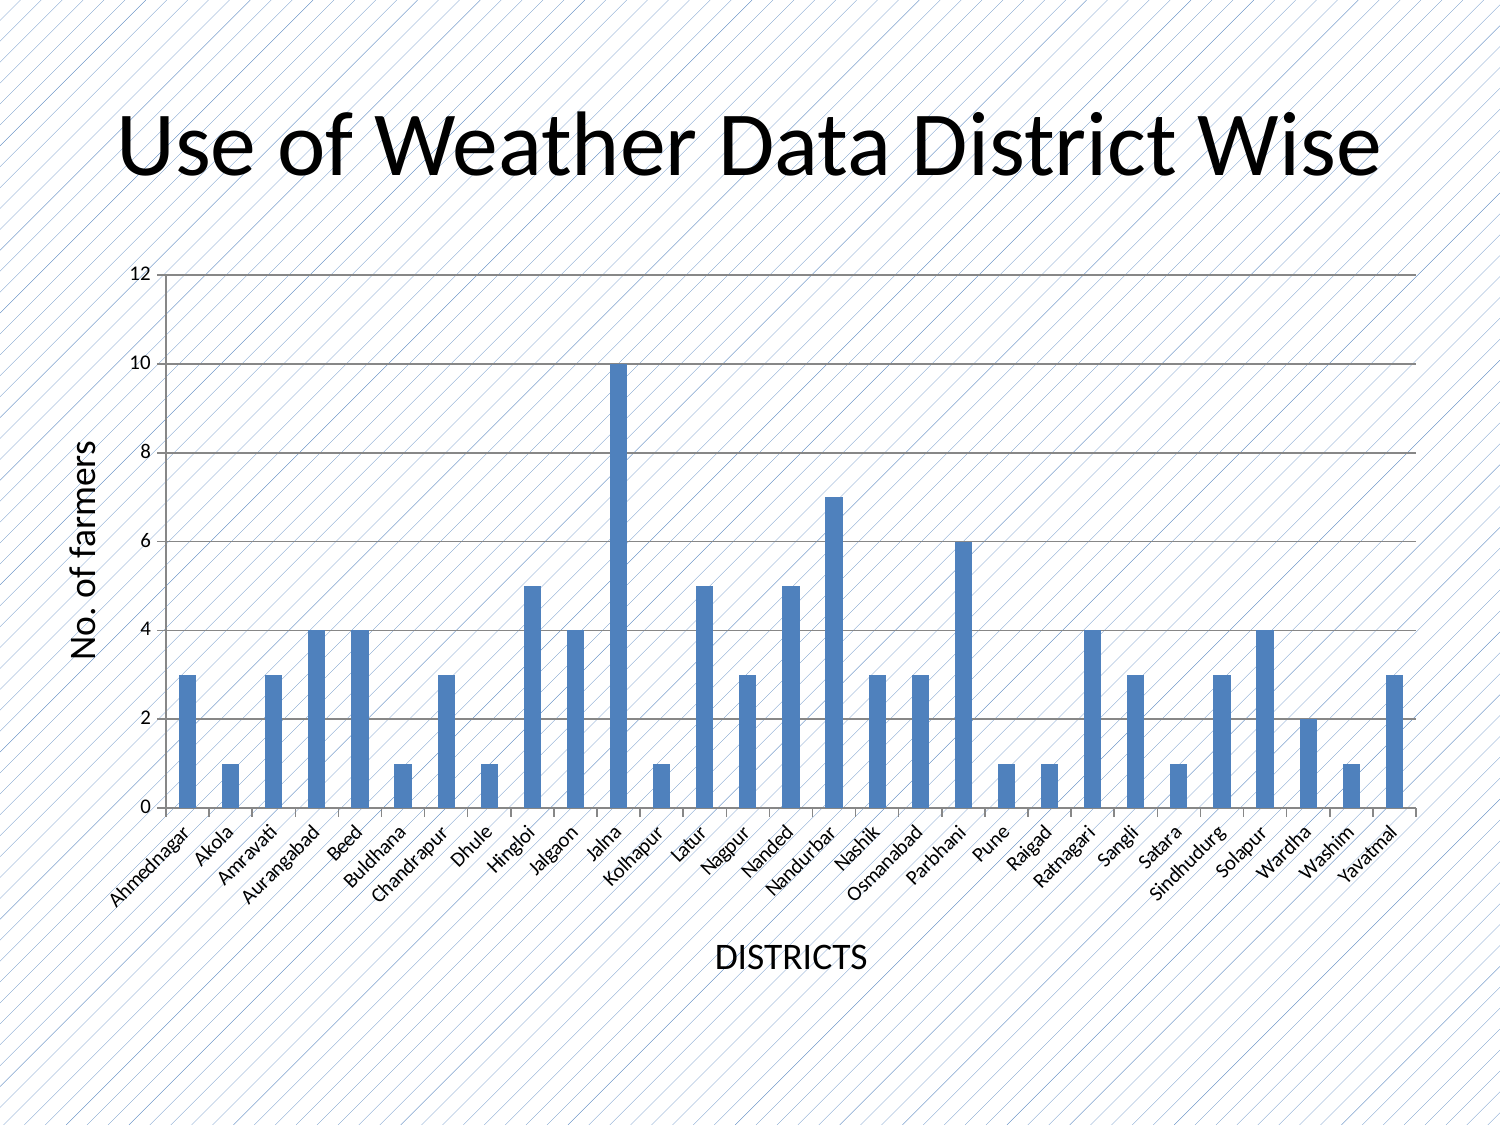

# Use of Weather Data District Wise

### Chart

| Category | YES |
|---|---|
| Ahmednagar | 3.0 |
| Akola | 1.0 |
| Amravati | 3.0 |
| Aurangabad | 4.0 |
| Beed | 4.0 |
| Buldhana | 1.0 |
| Chandrapur | 3.0 |
| Dhule | 1.0 |
| Hingloi | 5.0 |
| Jalgaon | 4.0 |
| Jalna | 10.0 |
| Kolhapur | 1.0 |
| Latur | 5.0 |
| Nagpur | 3.0 |
| Nanded | 5.0 |
| Nandurbar | 7.0 |
| Nashik | 3.0 |
| Osmanabad | 3.0 |
| Parbhani | 6.0 |
| Pune | 1.0 |
| Raigad | 1.0 |
| Ratnagari | 4.0 |
| Sangli | 3.0 |
| Satara | 1.0 |
| Sindhudurg | 3.0 |
| Solapur | 4.0 |
| Wardha | 2.0 |
| Washim | 1.0 |
| Yavatmal | 3.0 |
No. of farmers
DISTRICTS